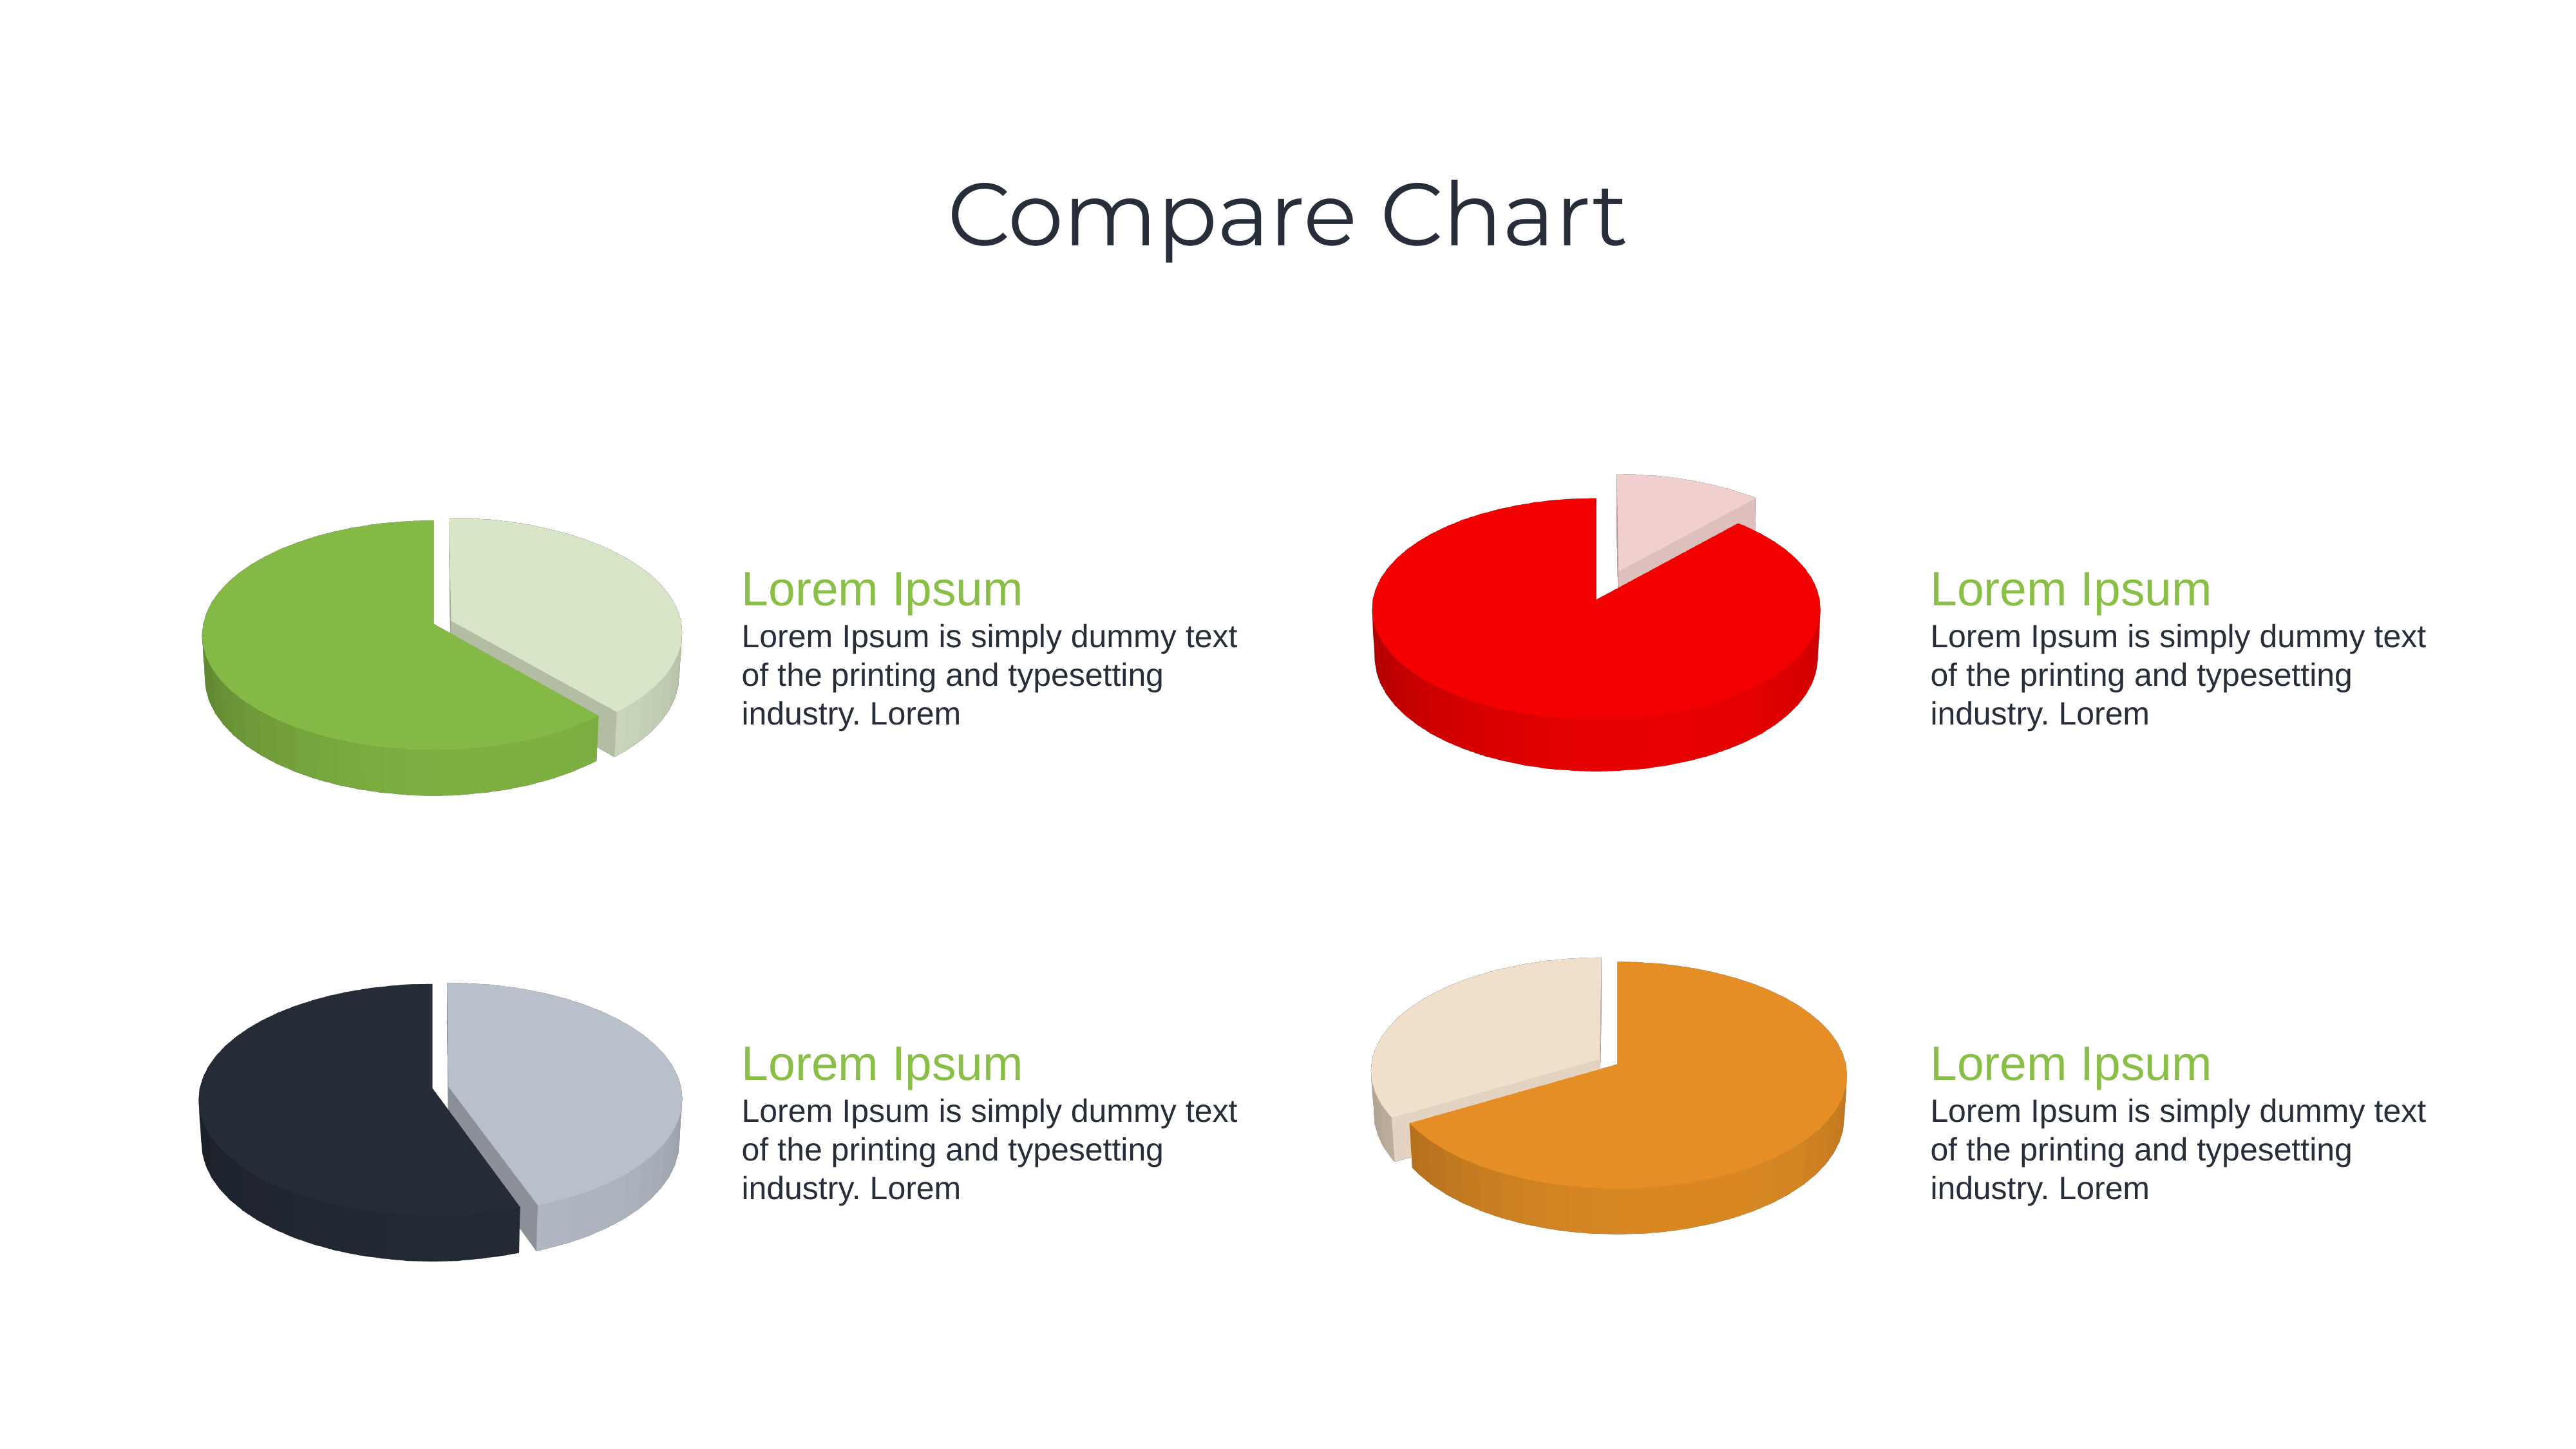

# Compare Chart

[unsupported chart]

[unsupported chart]

Lorem Ipsum
Lorem Ipsum is simply dummy text of the printing and typesetting industry. Lorem
Lorem Ipsum
Lorem Ipsum is simply dummy text of the printing and typesetting industry. Lorem

[unsupported chart]

[unsupported chart]

Lorem Ipsum
Lorem Ipsum is simply dummy text of the printing and typesetting industry. Lorem
Lorem Ipsum
Lorem Ipsum is simply dummy text of the printing and typesetting industry. Lorem